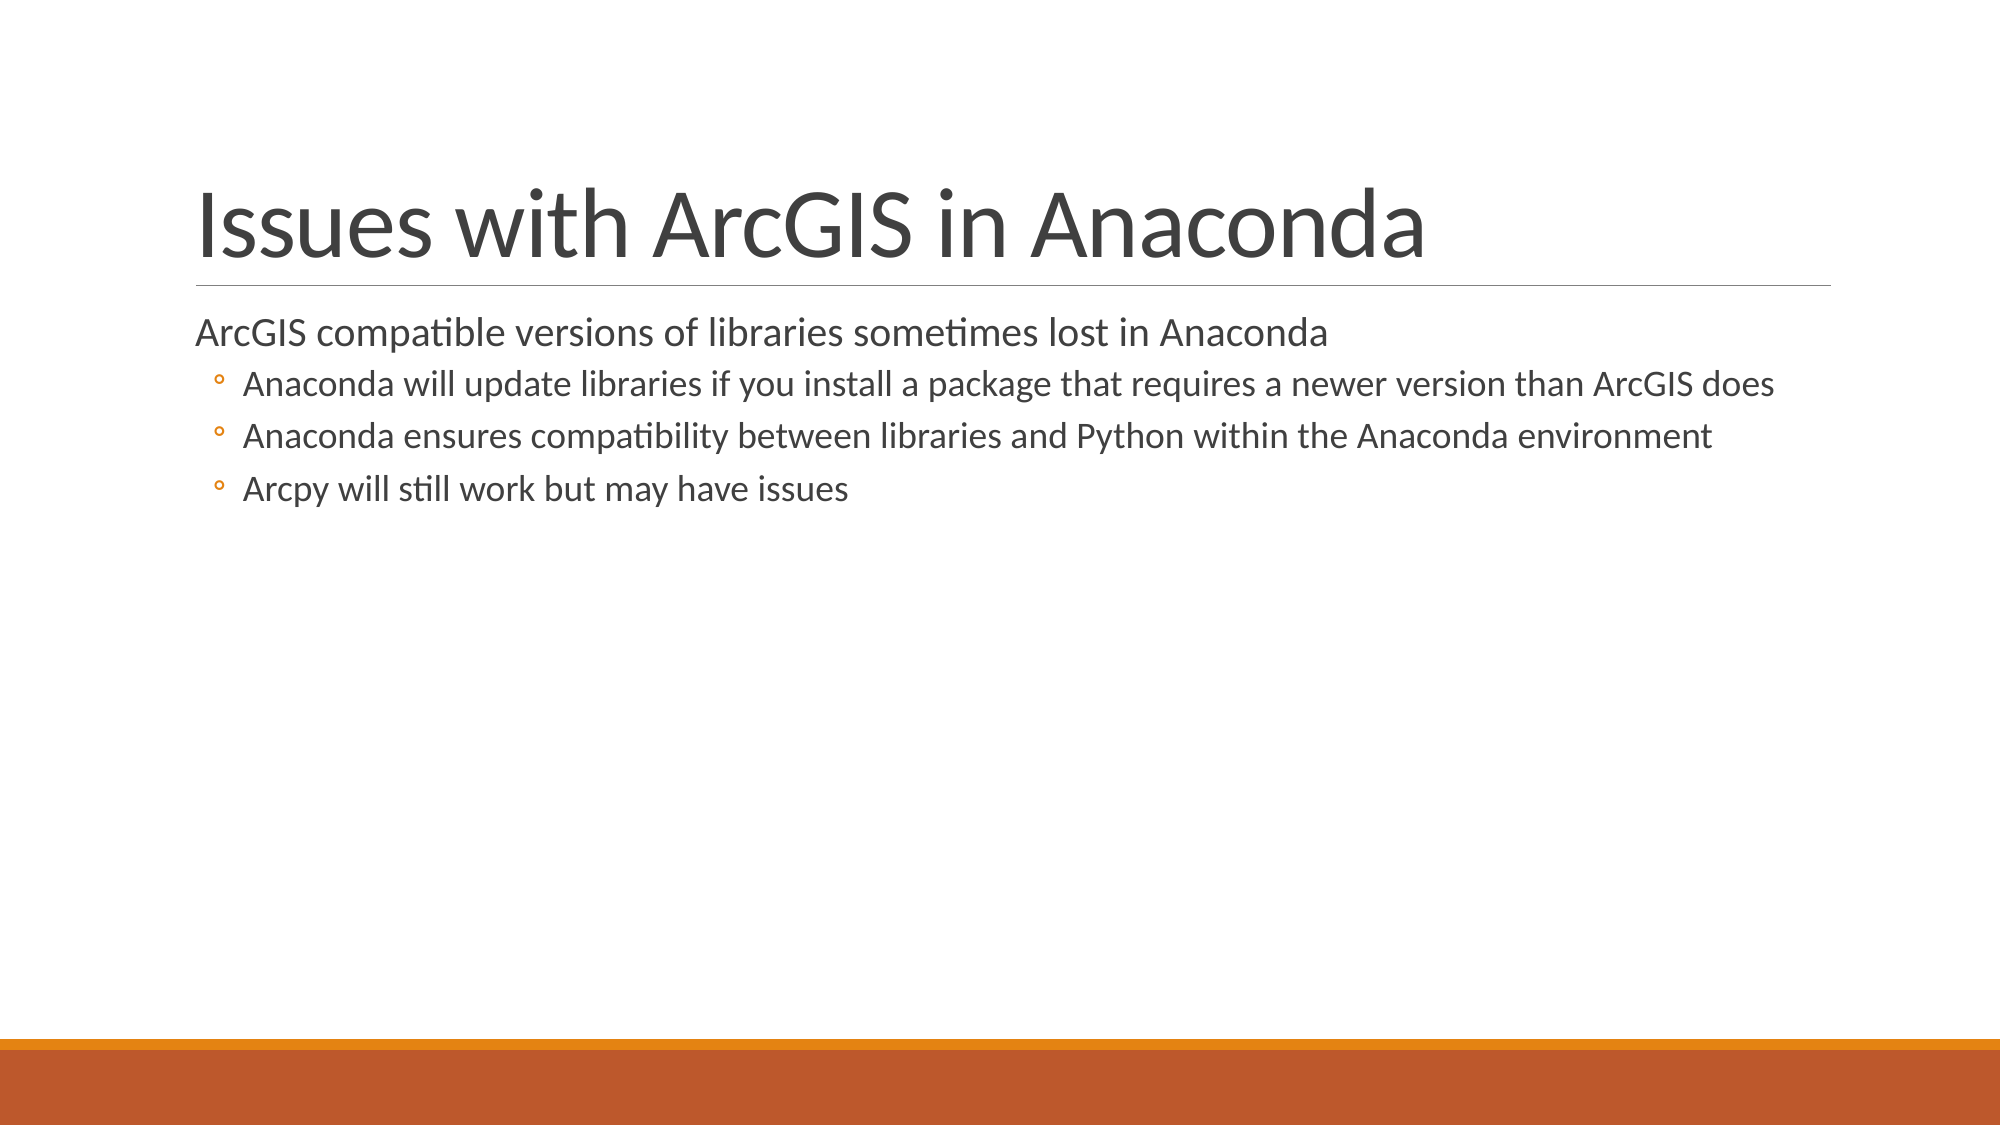

# Issues with ArcGIS in Anaconda
ArcGIS compatible versions of libraries sometimes lost in Anaconda
Anaconda will update libraries if you install a package that requires a newer version than ArcGIS does
Anaconda ensures compatibility between libraries and Python within the Anaconda environment
Arcpy will still work but may have issues